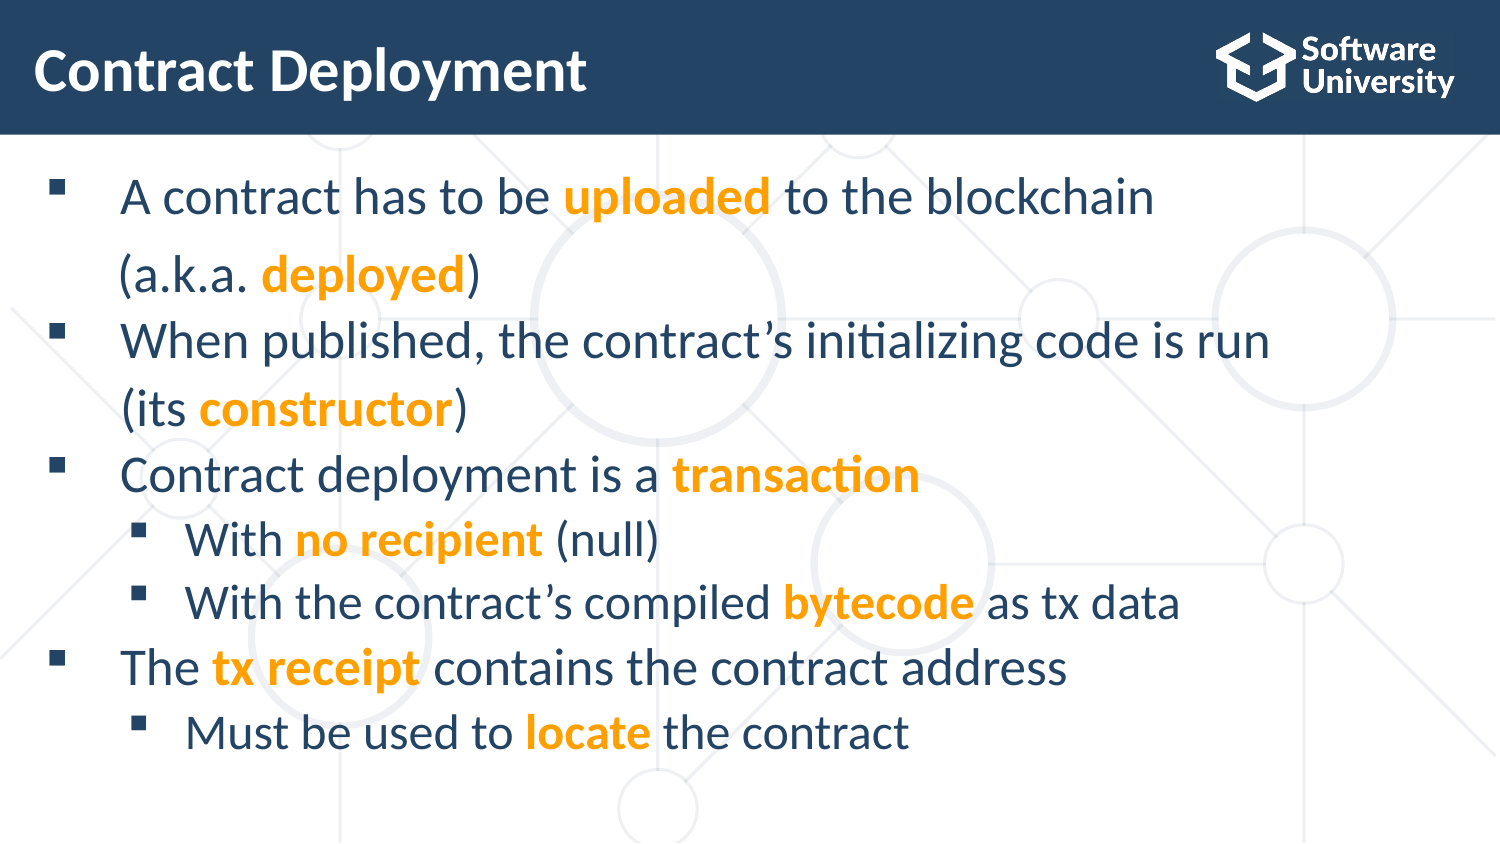

# Contract Deployment
A contract has to be uploaded to the blockchain
      (a.k.a. deployed)
When published, the contract’s initializing code is run
(its constructor)
Contract deployment is a transaction
With no recipient (null)
With the contract’s compiled bytecode as tx data
The tx receipt contains the contract address
Must be used to locate the contract